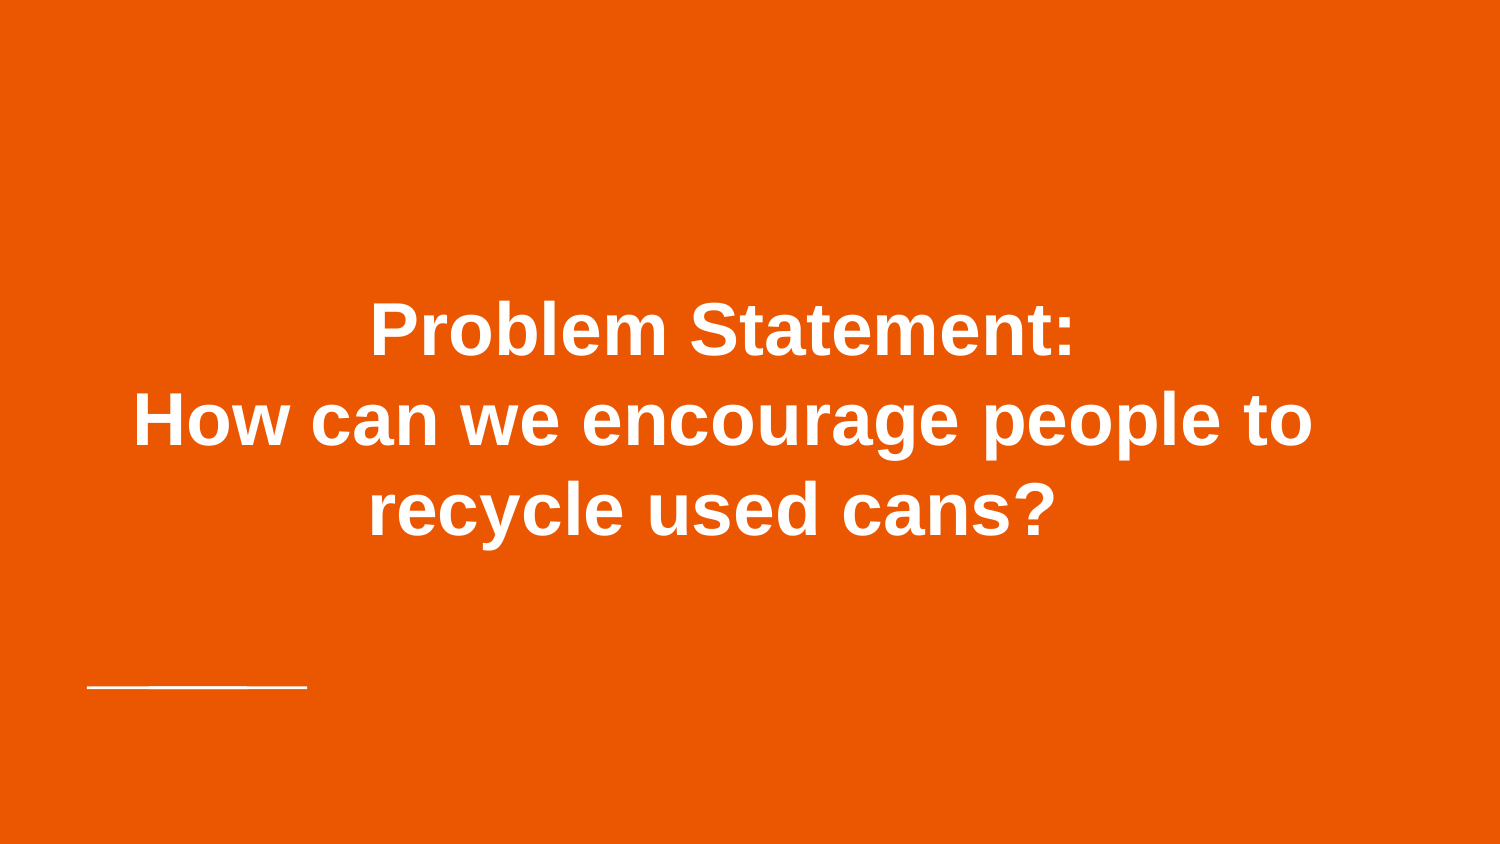

# Problem Statement:
How can we encourage people to recycle used cans?